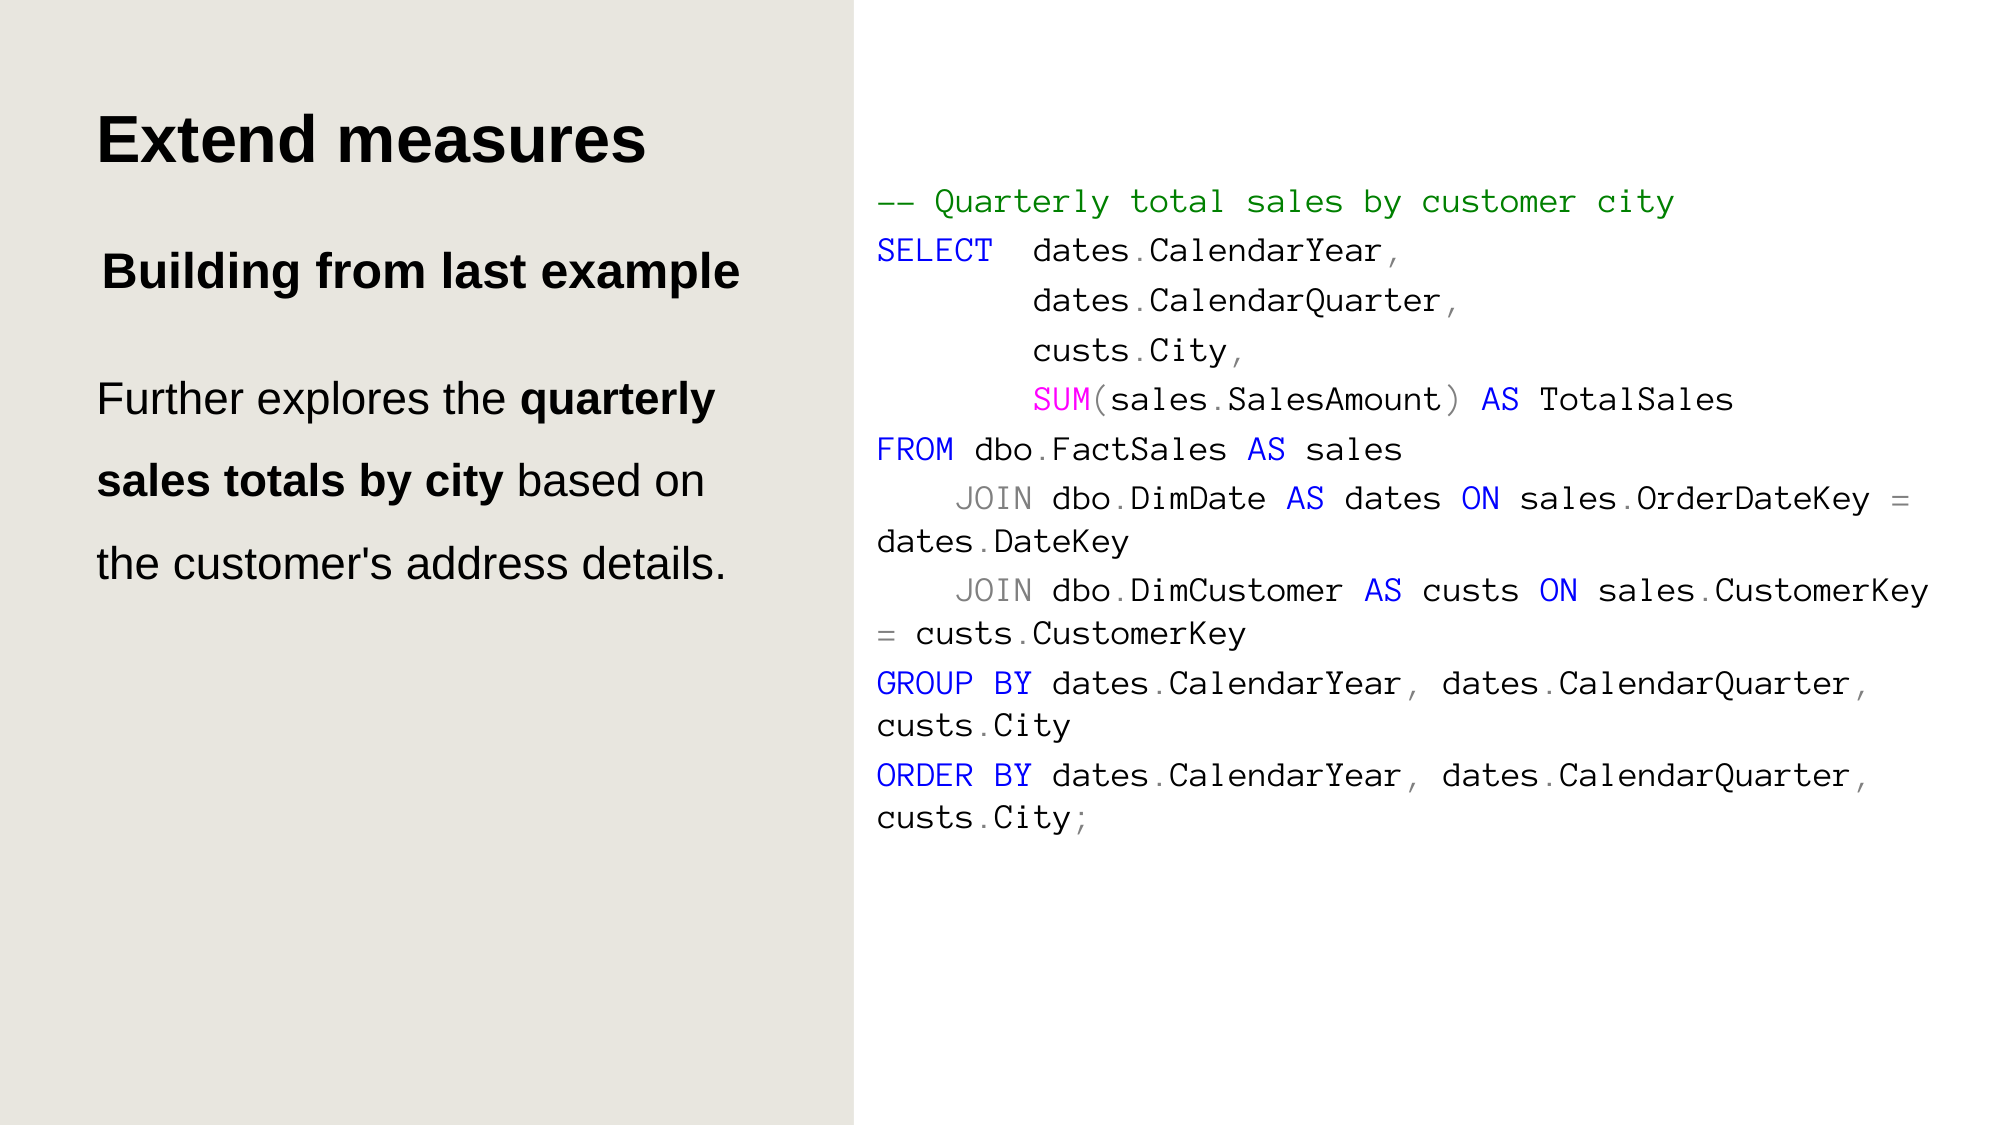

# Extend measures
-- Quarterly total sales by customer city
SELECT  dates.CalendarYear,
        dates.CalendarQuarter,
        custs.City,
        SUM(sales.SalesAmount) AS TotalSales
FROM dbo.FactSales AS sales
    JOIN dbo.DimDate AS dates ON sales.OrderDateKey = dates.DateKey
    JOIN dbo.DimCustomer AS custs ON sales.CustomerKey = custs.CustomerKey
GROUP BY dates.CalendarYear, dates.CalendarQuarter, custs.City
ORDER BY dates.CalendarYear, dates.CalendarQuarter, custs.City;

Building from last example
Further explores the quarterly sales totals by city based on the customer's address details.